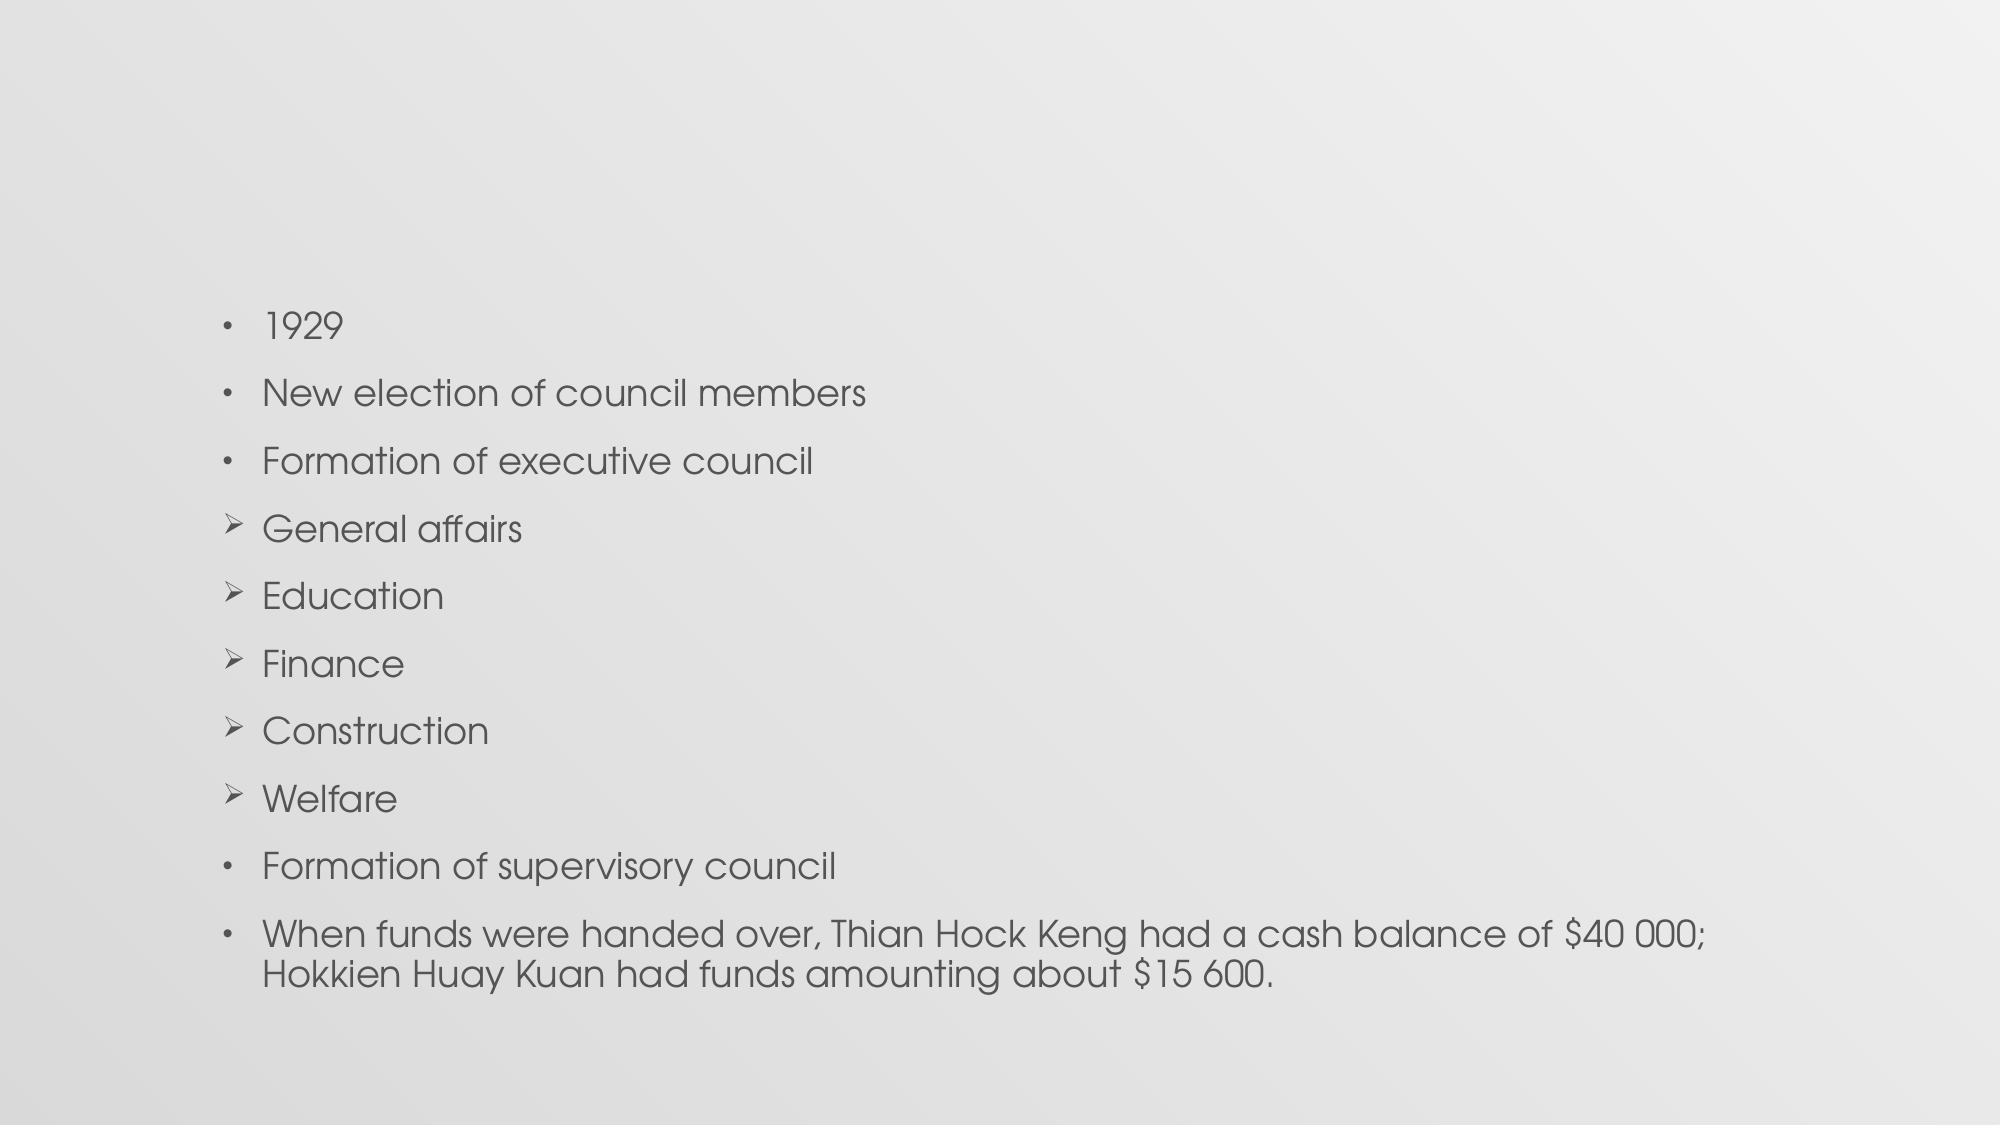

#
1929
New election of council members
Formation of executive council
General affairs
Education
Finance
Construction
Welfare
Formation of supervisory council
When funds were handed over, Thian Hock Keng had a cash balance of $40 000; Hokkien Huay Kuan had funds amounting about $15 600.